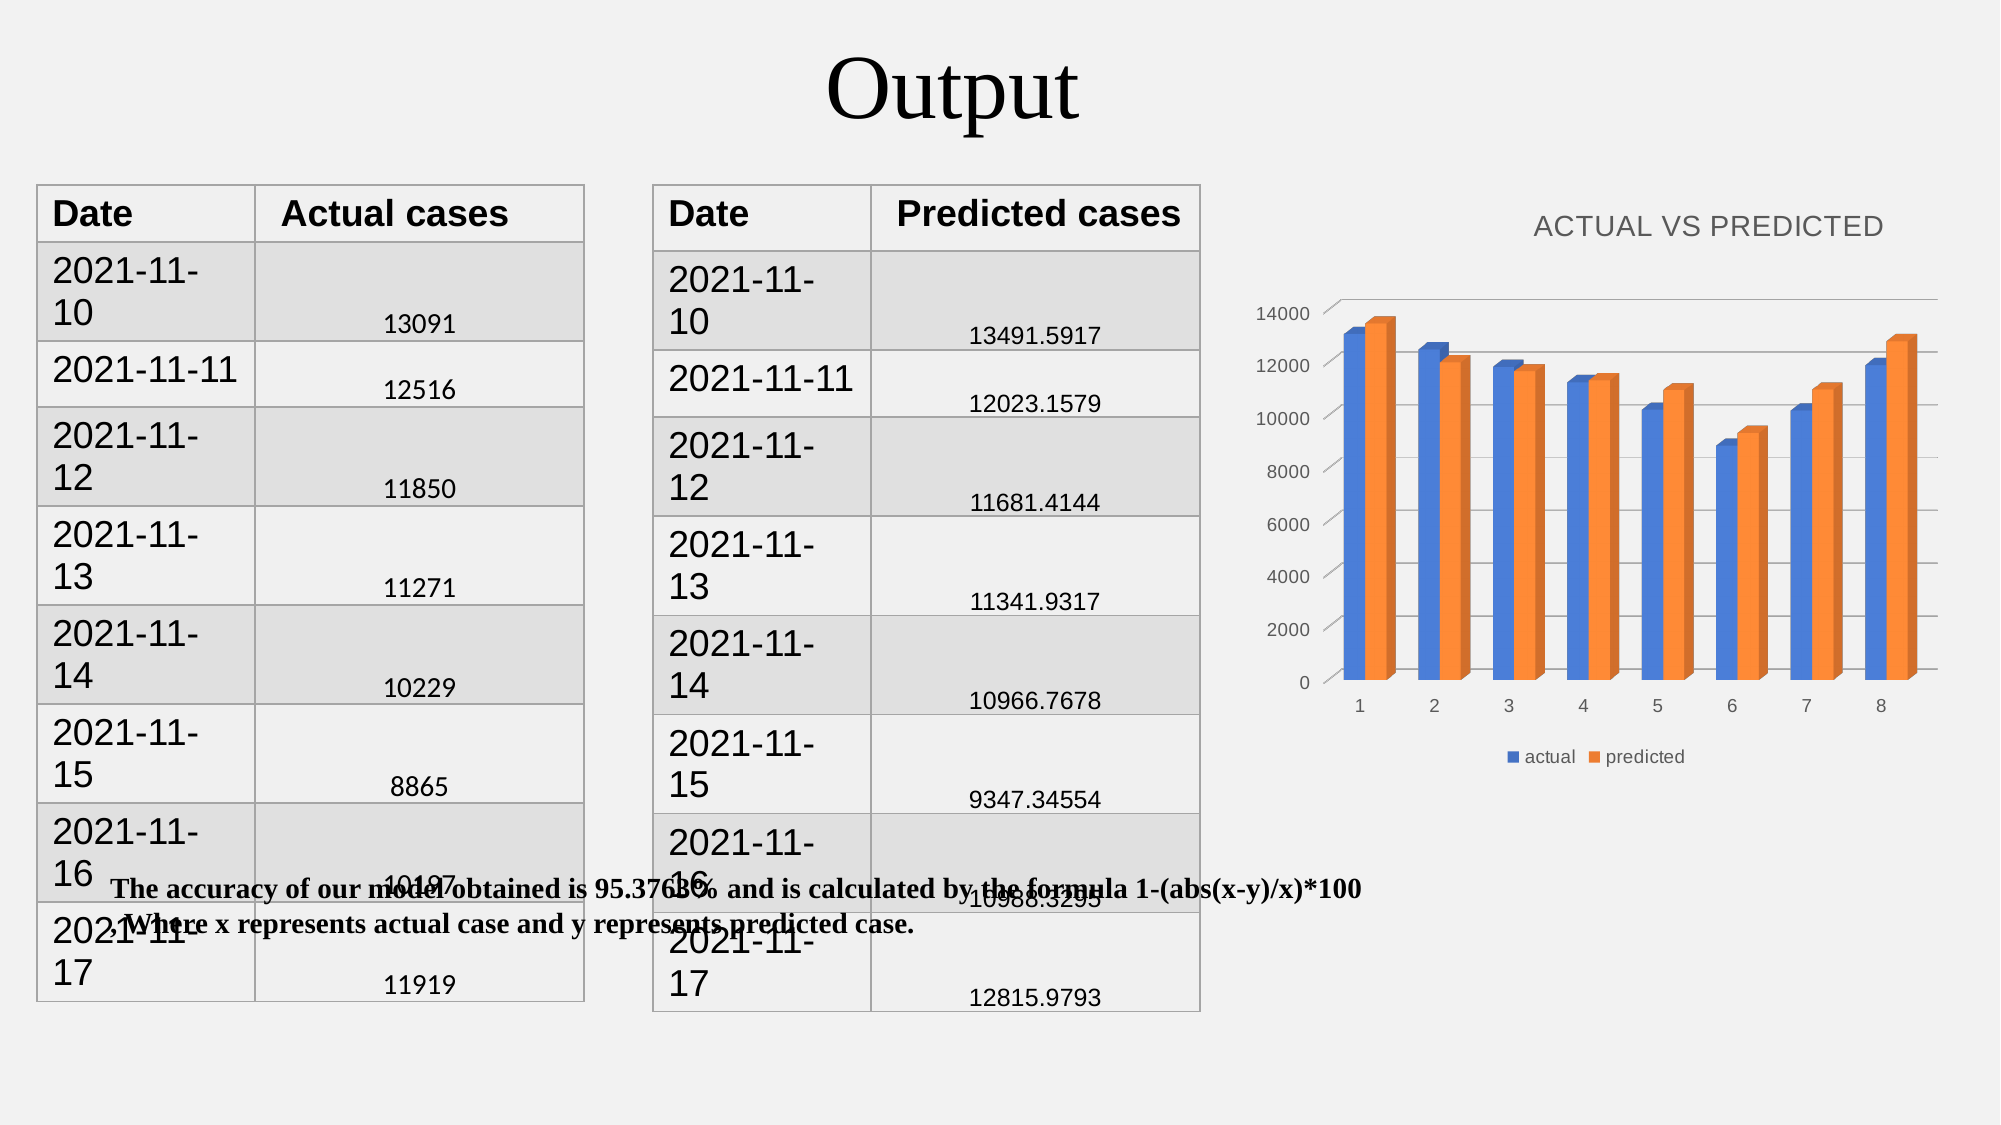

# Output
| Date | Actual cases |
| --- | --- |
| 2021-11-10 | 13091 |
| 2021-11-11 | 12516 |
| 2021-11-12 | 11850 |
| 2021-11-13 | 11271 |
| 2021-11-14 | 10229 |
| 2021-11-15 | 8865 |
| 2021-11-16 | 10197 |
| 2021-11-17 | 11919 |
| Date | Predicted cases |
| --- | --- |
| 2021-11-10 | 13491.5917 |
| 2021-11-11 | 12023.1579 |
| 2021-11-12 | 11681.4144 |
| 2021-11-13 | 11341.9317 |
| 2021-11-14 | 10966.7678 |
| 2021-11-15 | 9347.34554 |
| 2021-11-16 | 10988.3295 |
| 2021-11-17 | 12815.9793 |

[unsupported chart]

The accuracy of our model obtained is 95.3763% and is calculated by the formula 1-(abs(x-y)/x)*100 , Where x represents actual case and y represents predicted case.